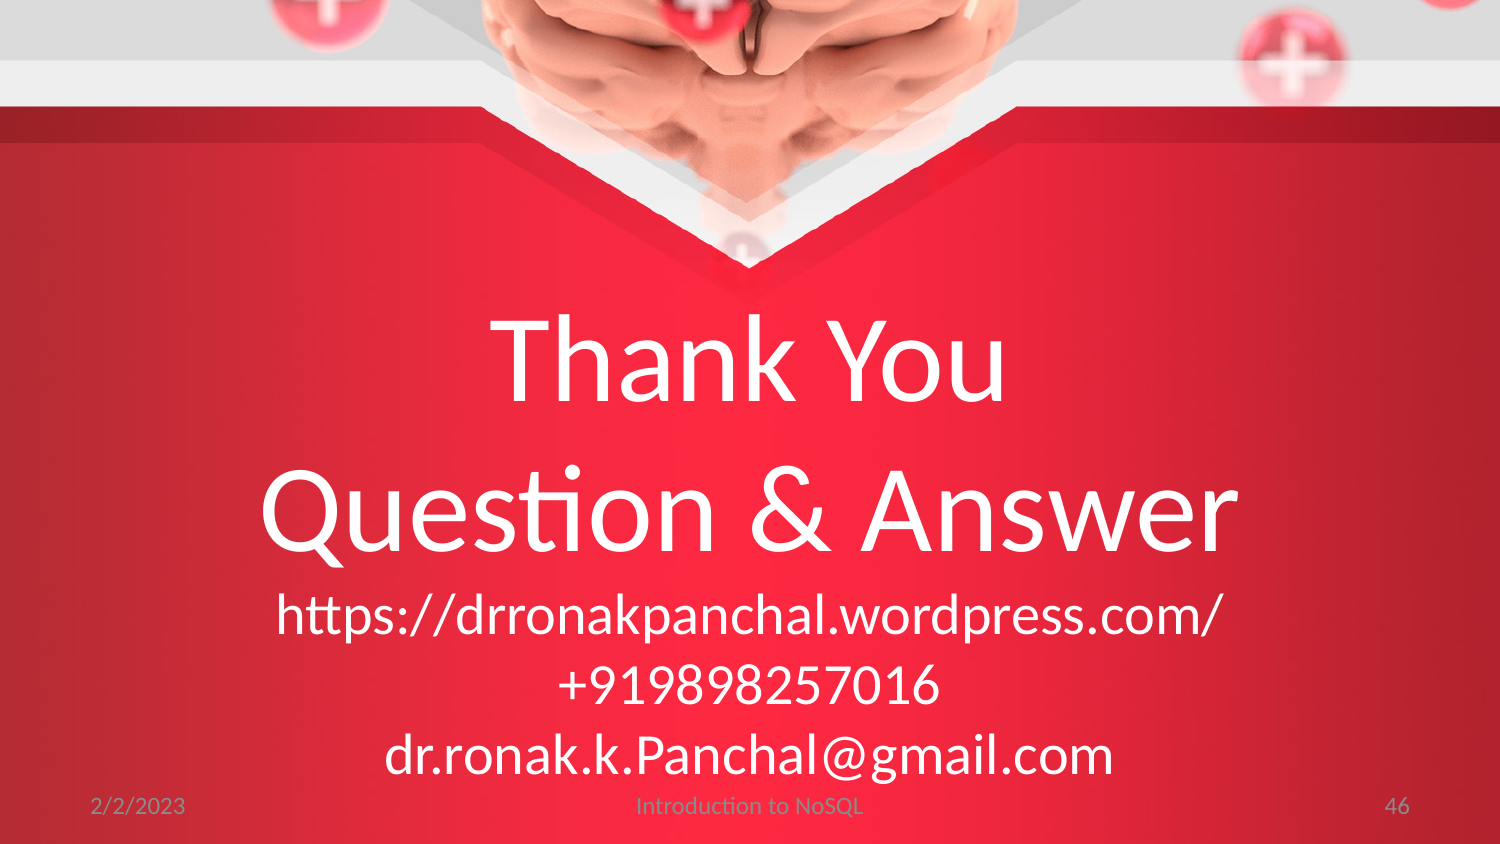

# Thank You Question & Answer https://drronakpanchal.wordpress.com/ +919898257016 dr.ronak.k.Panchal@gmail.com
2/2/2023
Introduction to NoSQL
46